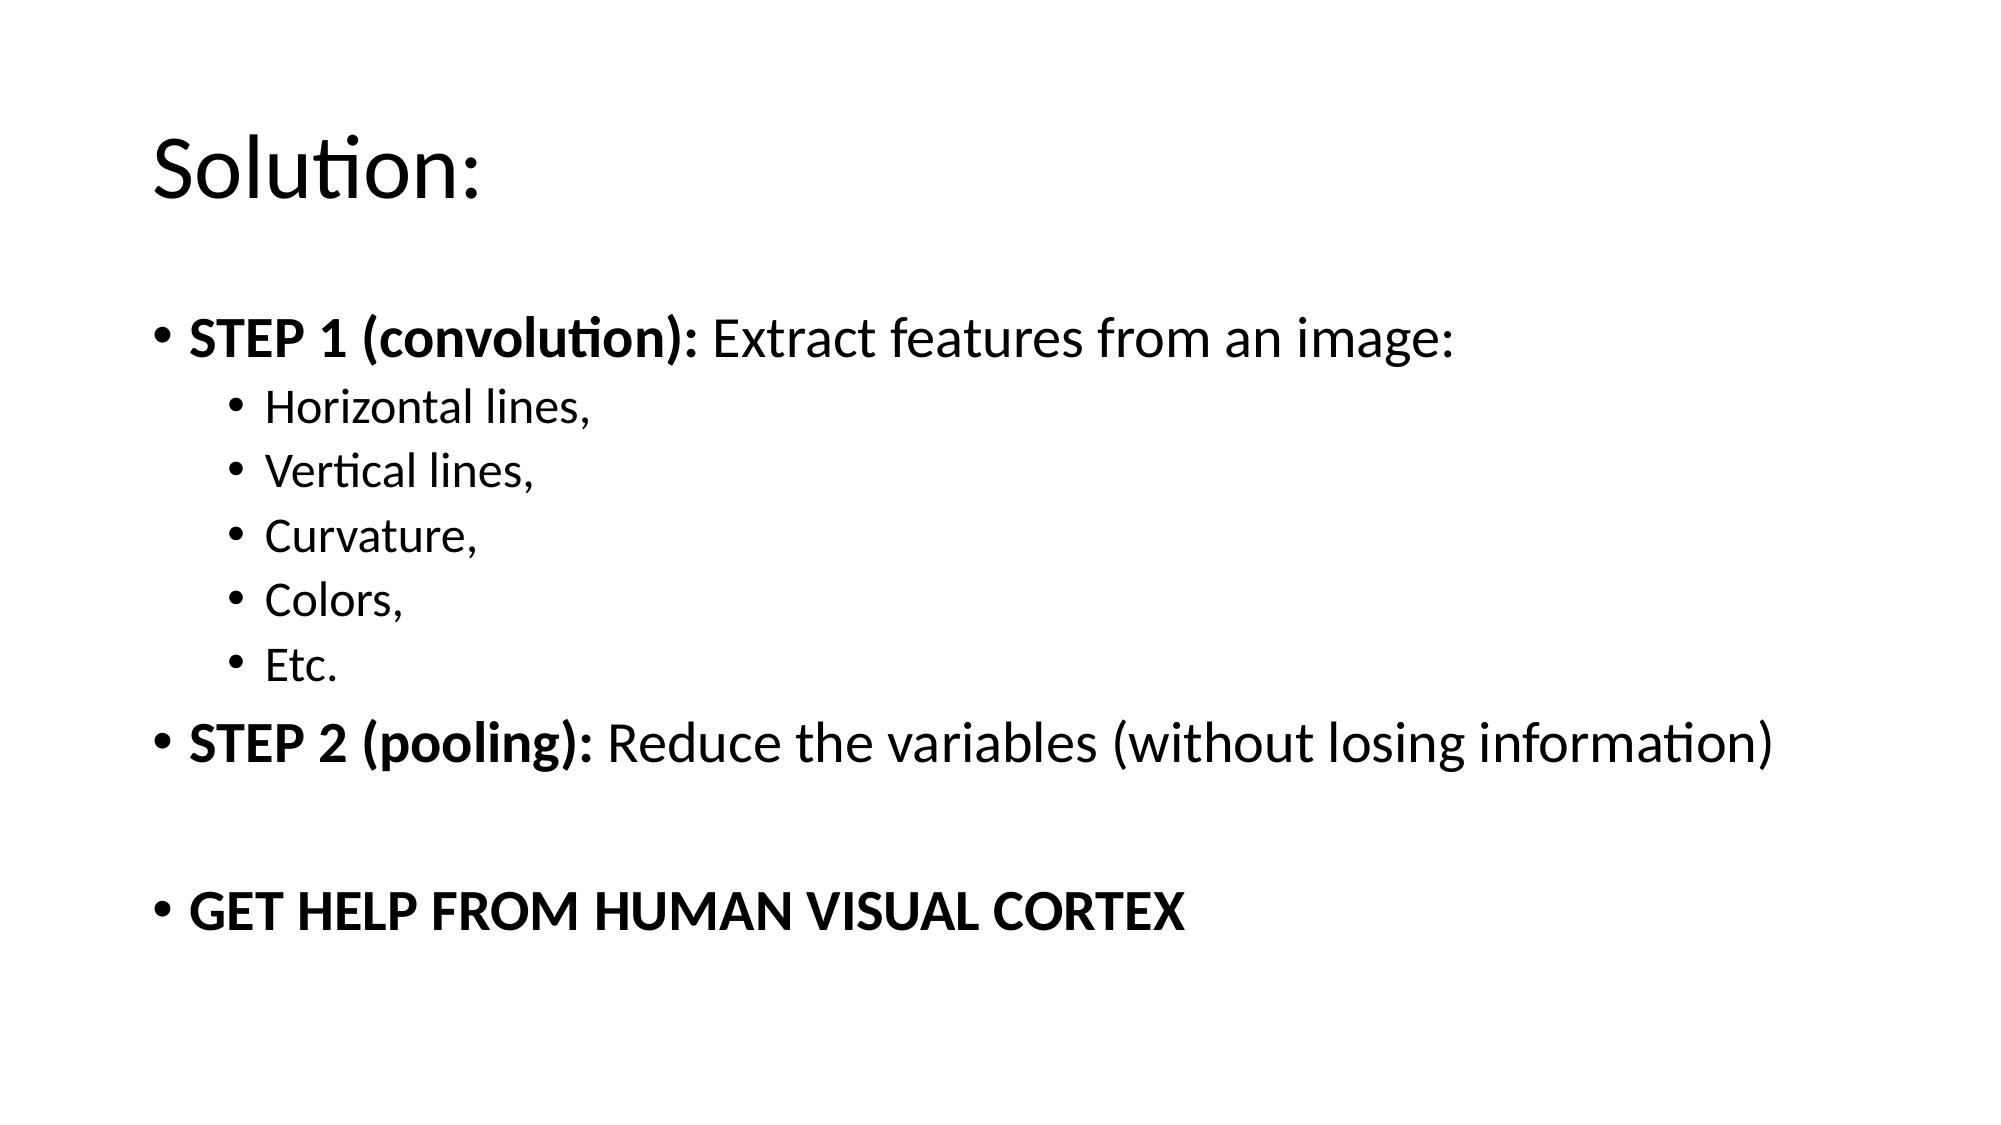

# Solution:
STEP 1 (convolution): Extract features from an image:
Horizontal lines,
Vertical lines,
Curvature,
Colors,
Etc.
STEP 2 (pooling): Reduce the variables (without losing information)

GET HELP FROM HUMAN VISUAL CORTEX